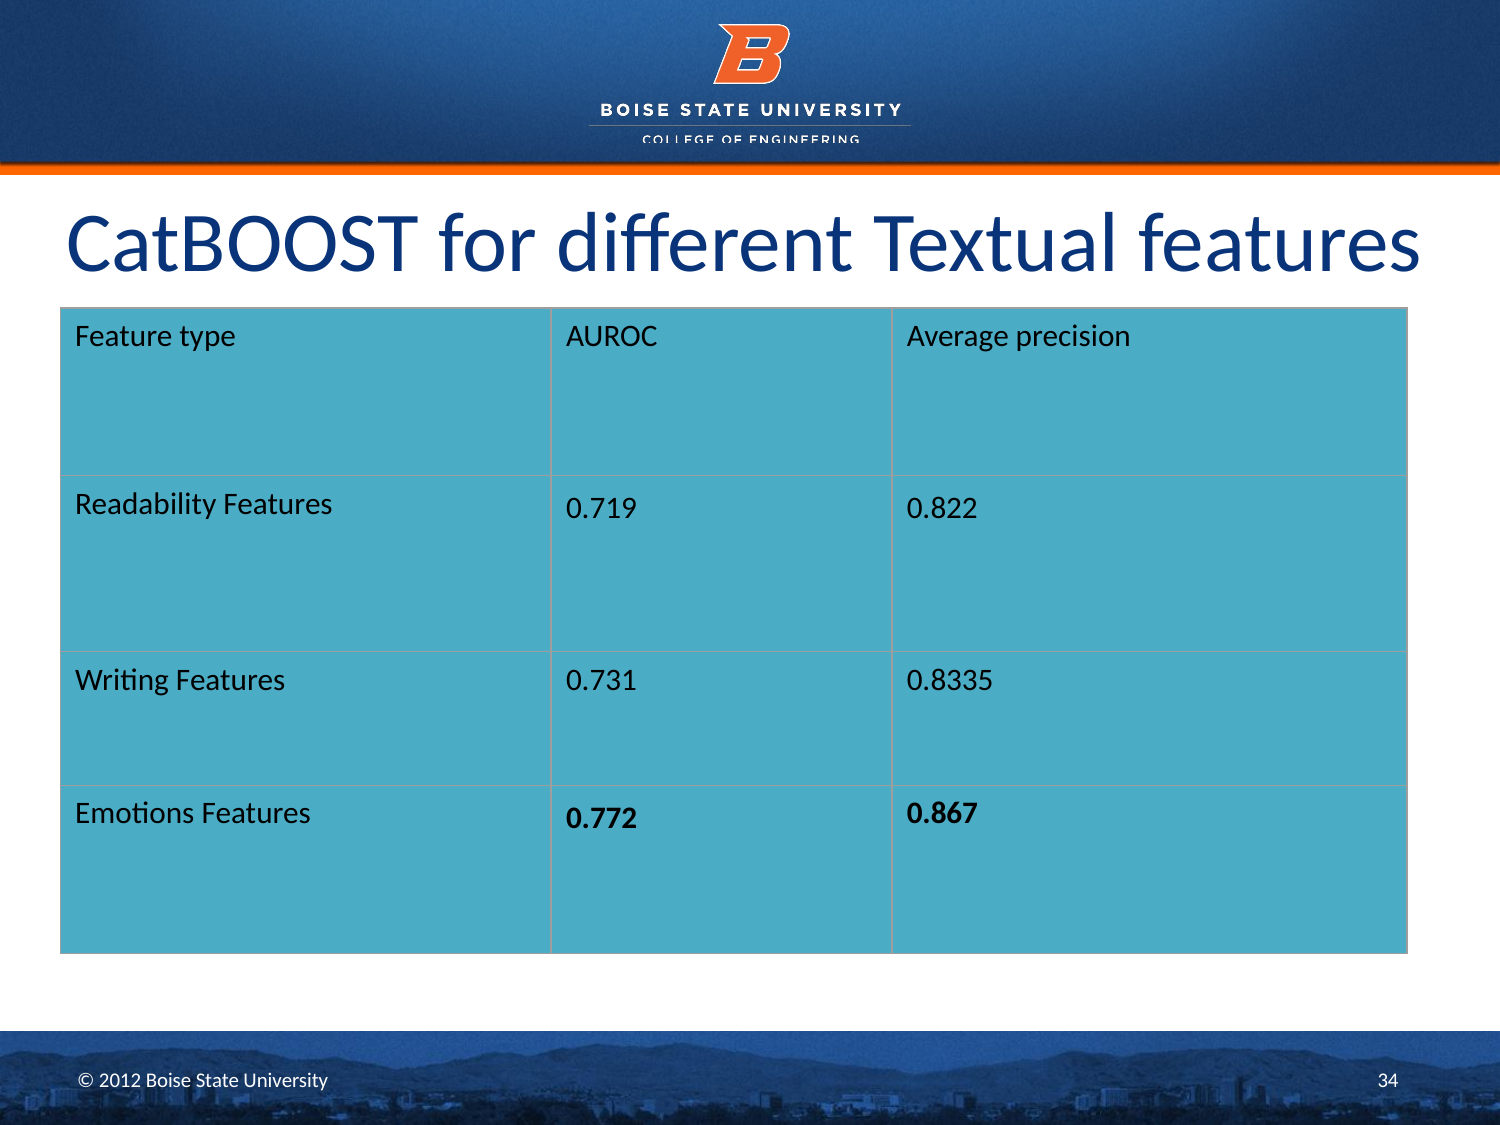

# CatBOOST for different Textual features

| Feature type | AUROC | Average precision |
| --- | --- | --- |
| Readability Features | 0.719 | 0.822 |
| Writing Features | 0.731 | 0.8335 |
| Emotions Features | 0.772 | 0.867 |